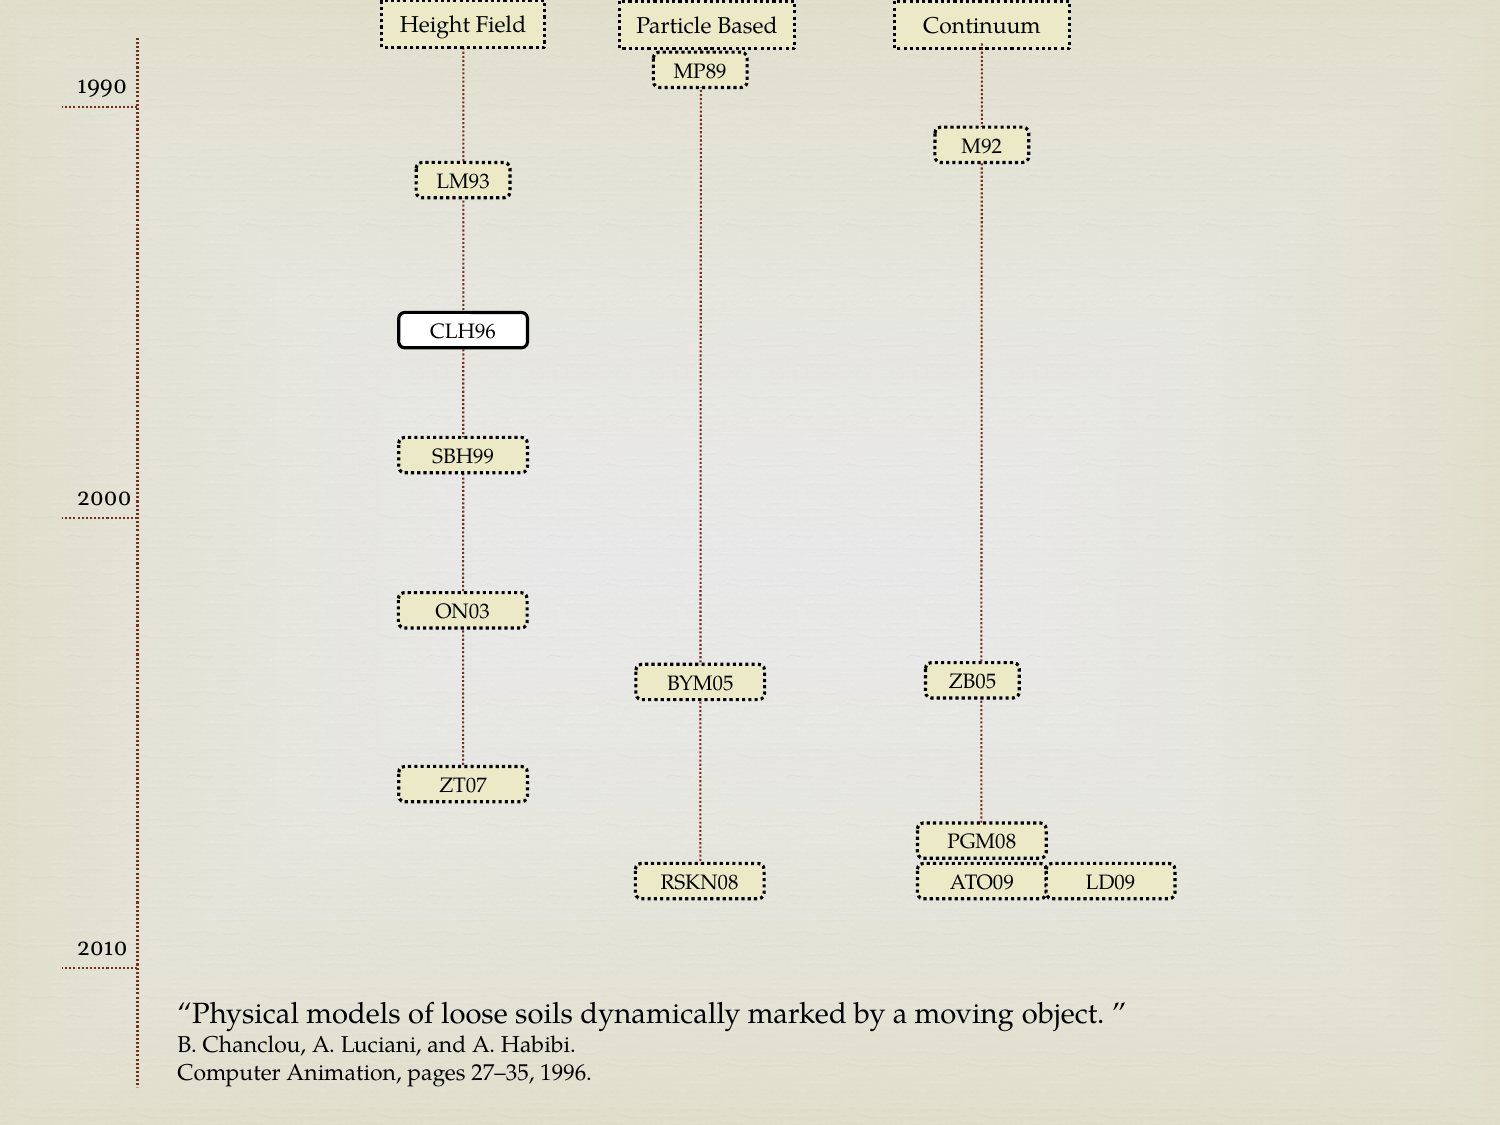

Height Field
Particle Based
Continuum
MP89
1990
M92
LM93
CLH96
SBH99
2000
ON03
ZB05
BYM05
ZT07
PGM08
ATO09
RSKN08
LD09
2010
“Physical models of loose soils dynamically marked by a moving object. ”
B. Chanclou, A. Luciani, and A. Habibi.
Computer Animation, pages 27–35, 1996.